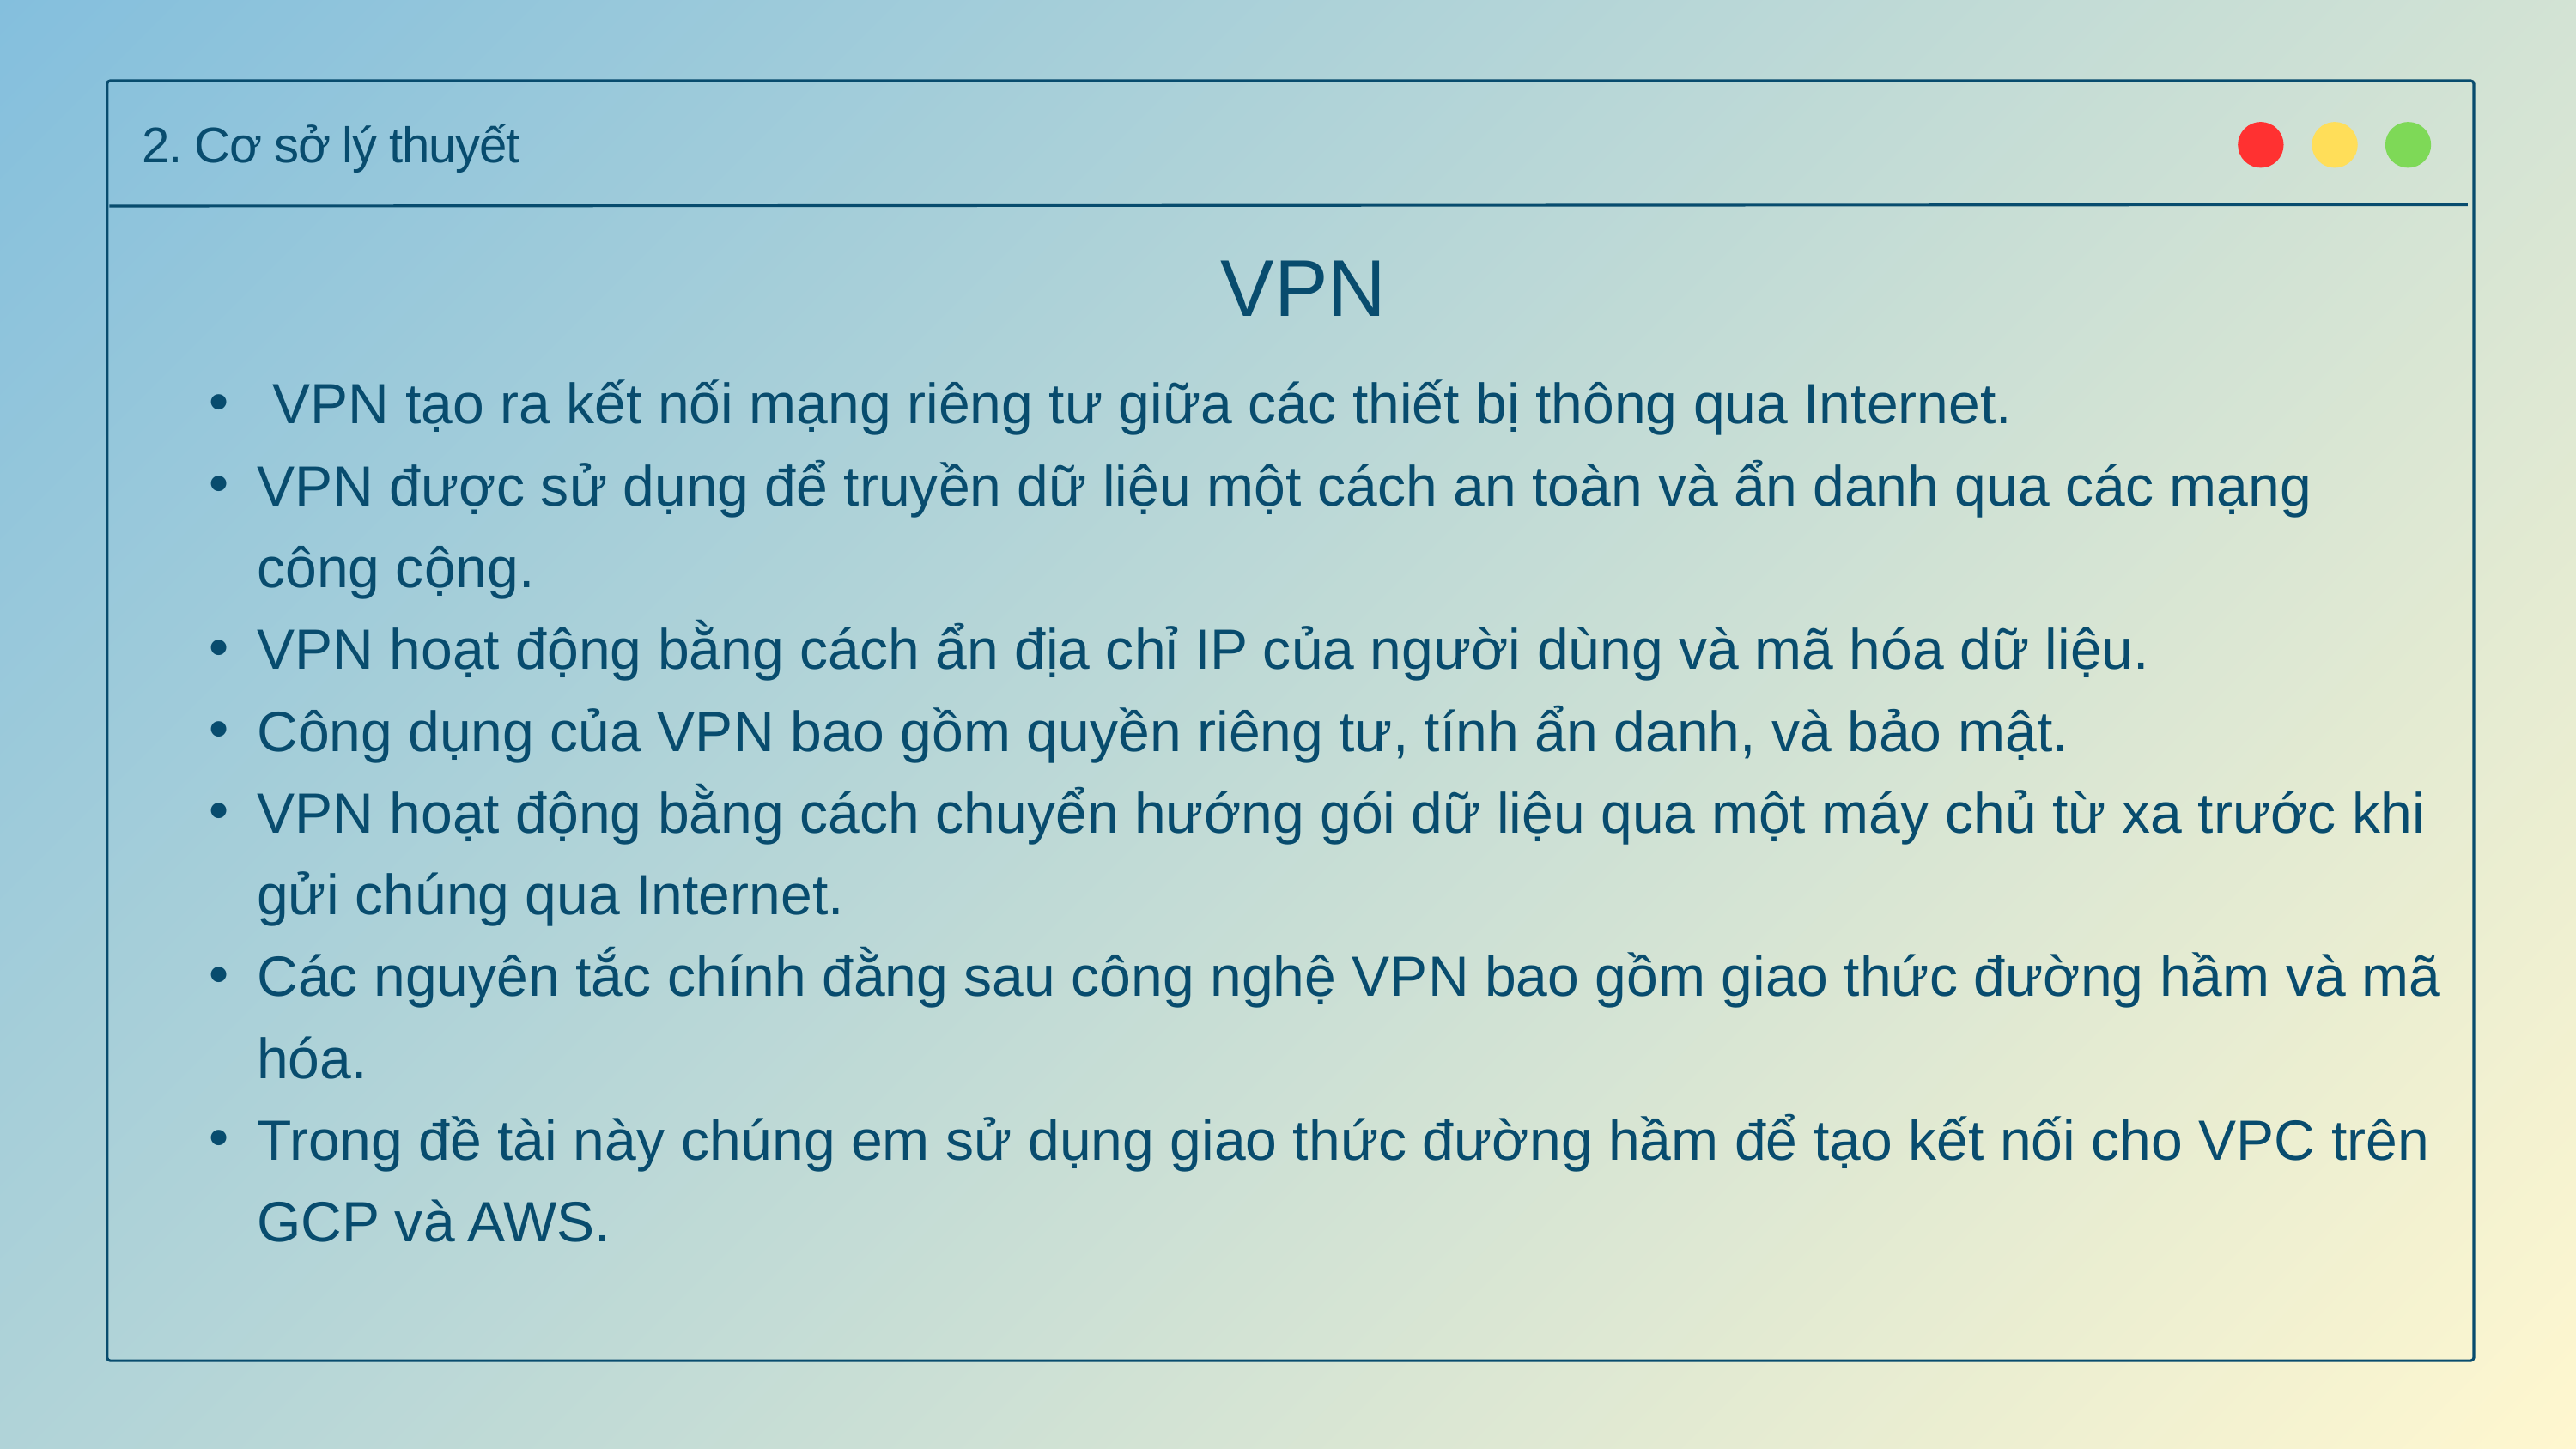

2. Cơ sở lý thuyết

VPN
 VPN tạo ra kết nối mạng riêng tư giữa các thiết bị thông qua Internet.
VPN được sử dụng để truyền dữ liệu một cách an toàn và ẩn danh qua các mạng công cộng.
VPN hoạt động bằng cách ẩn địa chỉ IP của người dùng và mã hóa dữ liệu.
Công dụng của VPN bao gồm quyền riêng tư, tính ẩn danh, và bảo mật.
VPN hoạt động bằng cách chuyển hướng gói dữ liệu qua một máy chủ từ xa trước khi gửi chúng qua Internet.
Các nguyên tắc chính đằng sau công nghệ VPN bao gồm giao thức đường hầm và mã hóa.
Trong đề tài này chúng em sử dụng giao thức đường hầm để tạo kết nối cho VPC trên GCP và AWS.